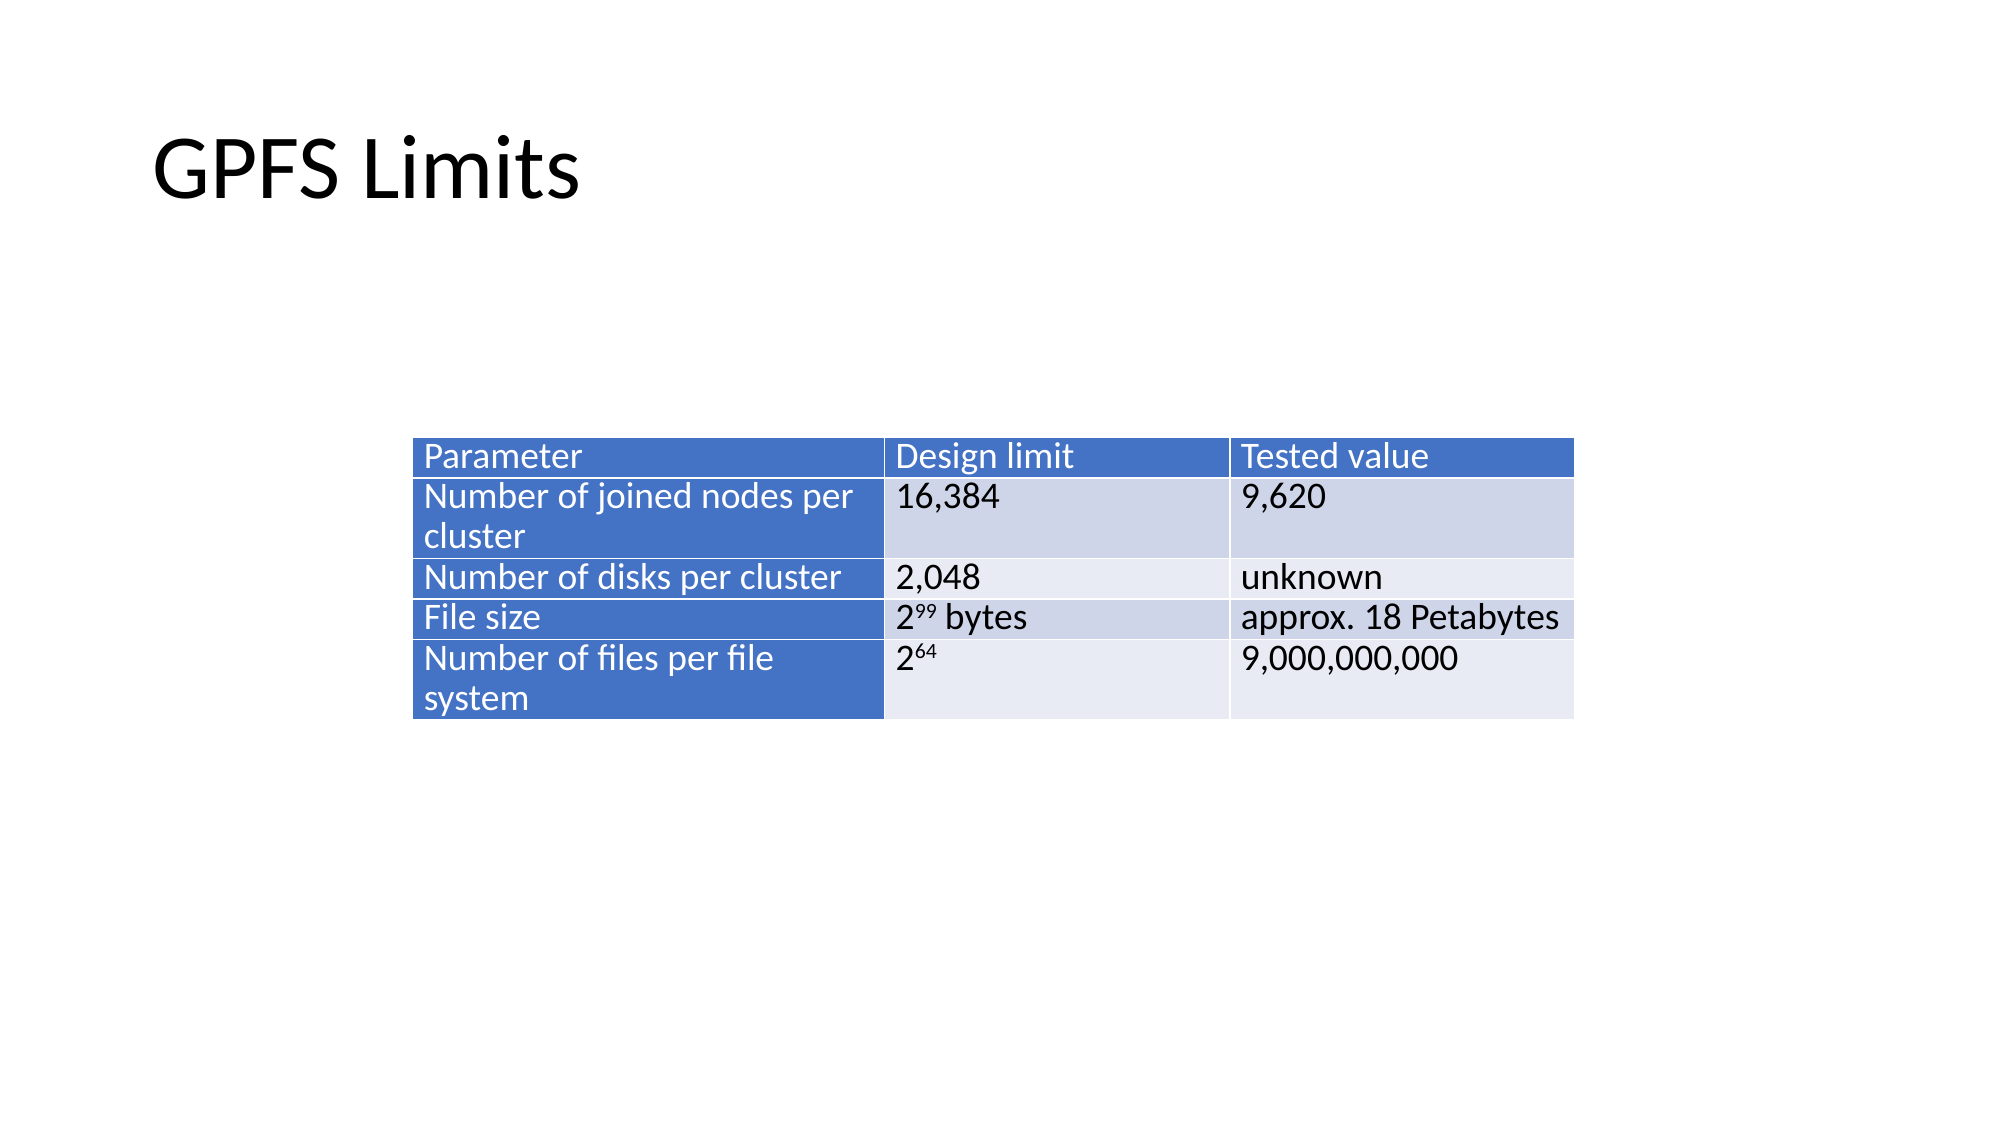

# GPFS Limits
| Parameter | Design limit | Tested value |
| --- | --- | --- |
| Number of joined nodes per cluster | 16,384 | 9,620 |
| Number of disks per cluster | 2,048 | unknown |
| File size | 299 bytes | approx. 18 Petabytes |
| Number of files per file system | 264 | 9,000,000,000 |